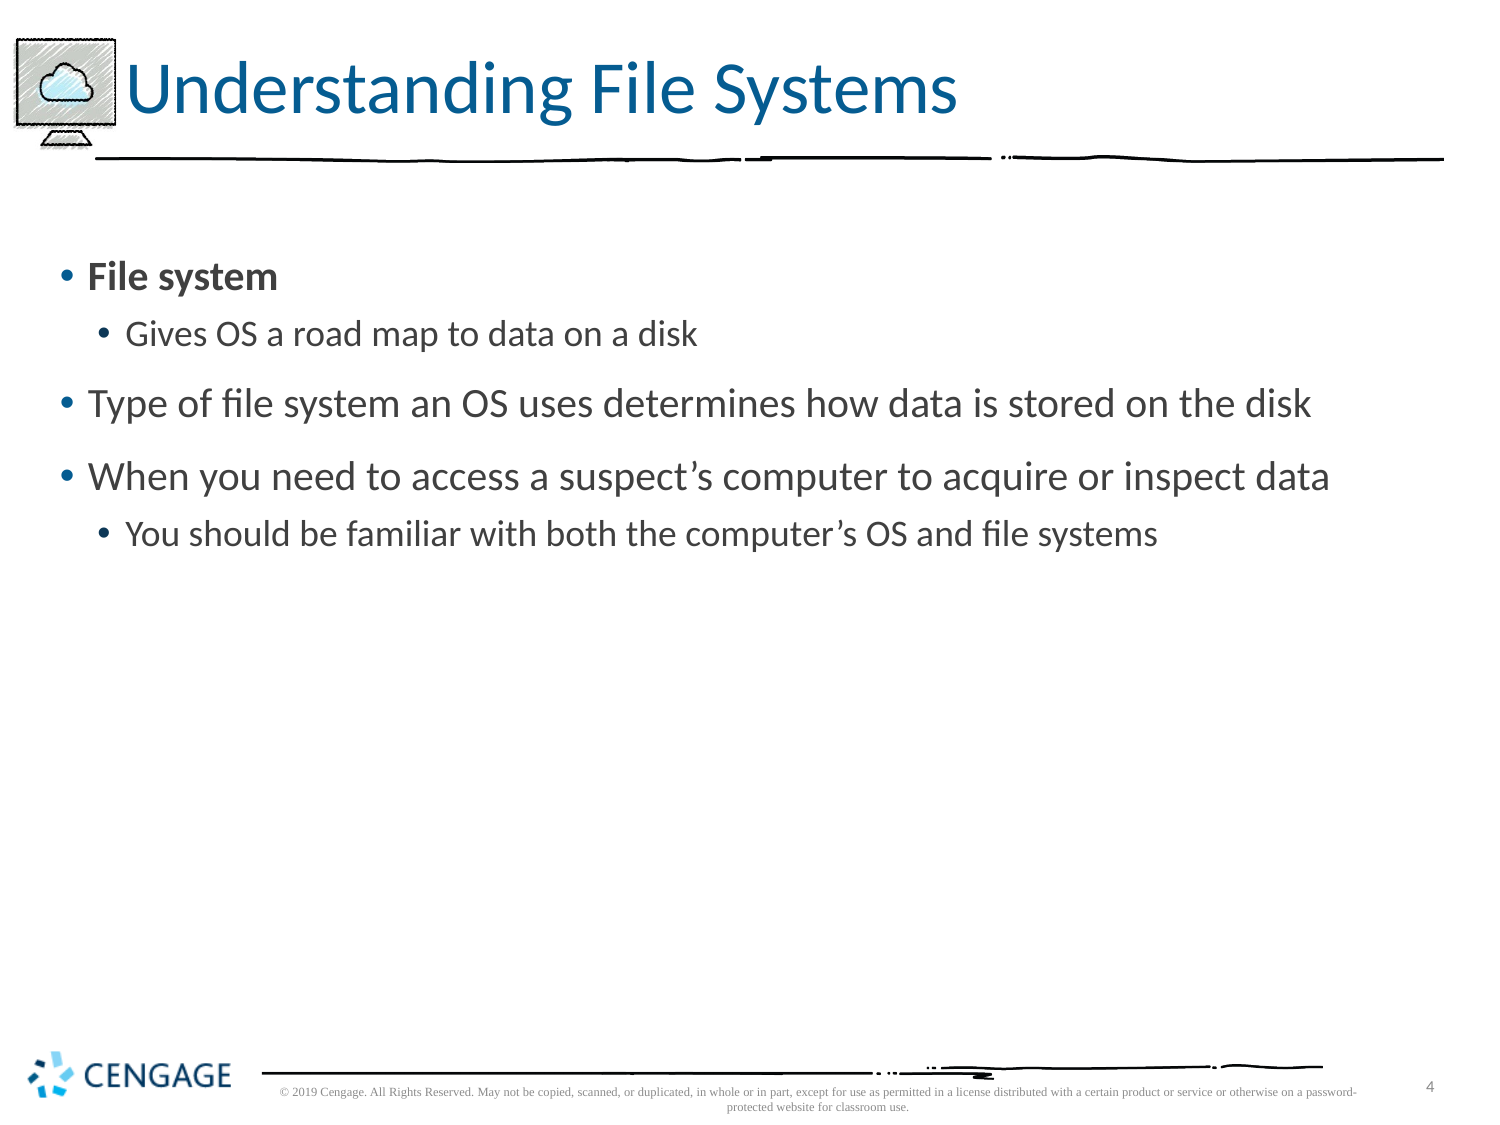

# Understanding File Systems
File system
Gives OS a road map to data on a disk
Type of file system an OS uses determines how data is stored on the disk
When you need to access a suspect’s computer to acquire or inspect data
You should be familiar with both the computer’s OS and file systems
4
© 2019 Cengage. All Rights Reserved. May not be copied, scanned, or duplicated, in whole or in part, except for use as permitted in a license distributed with a certain product or service or otherwise on a password-protected website for classroom use.